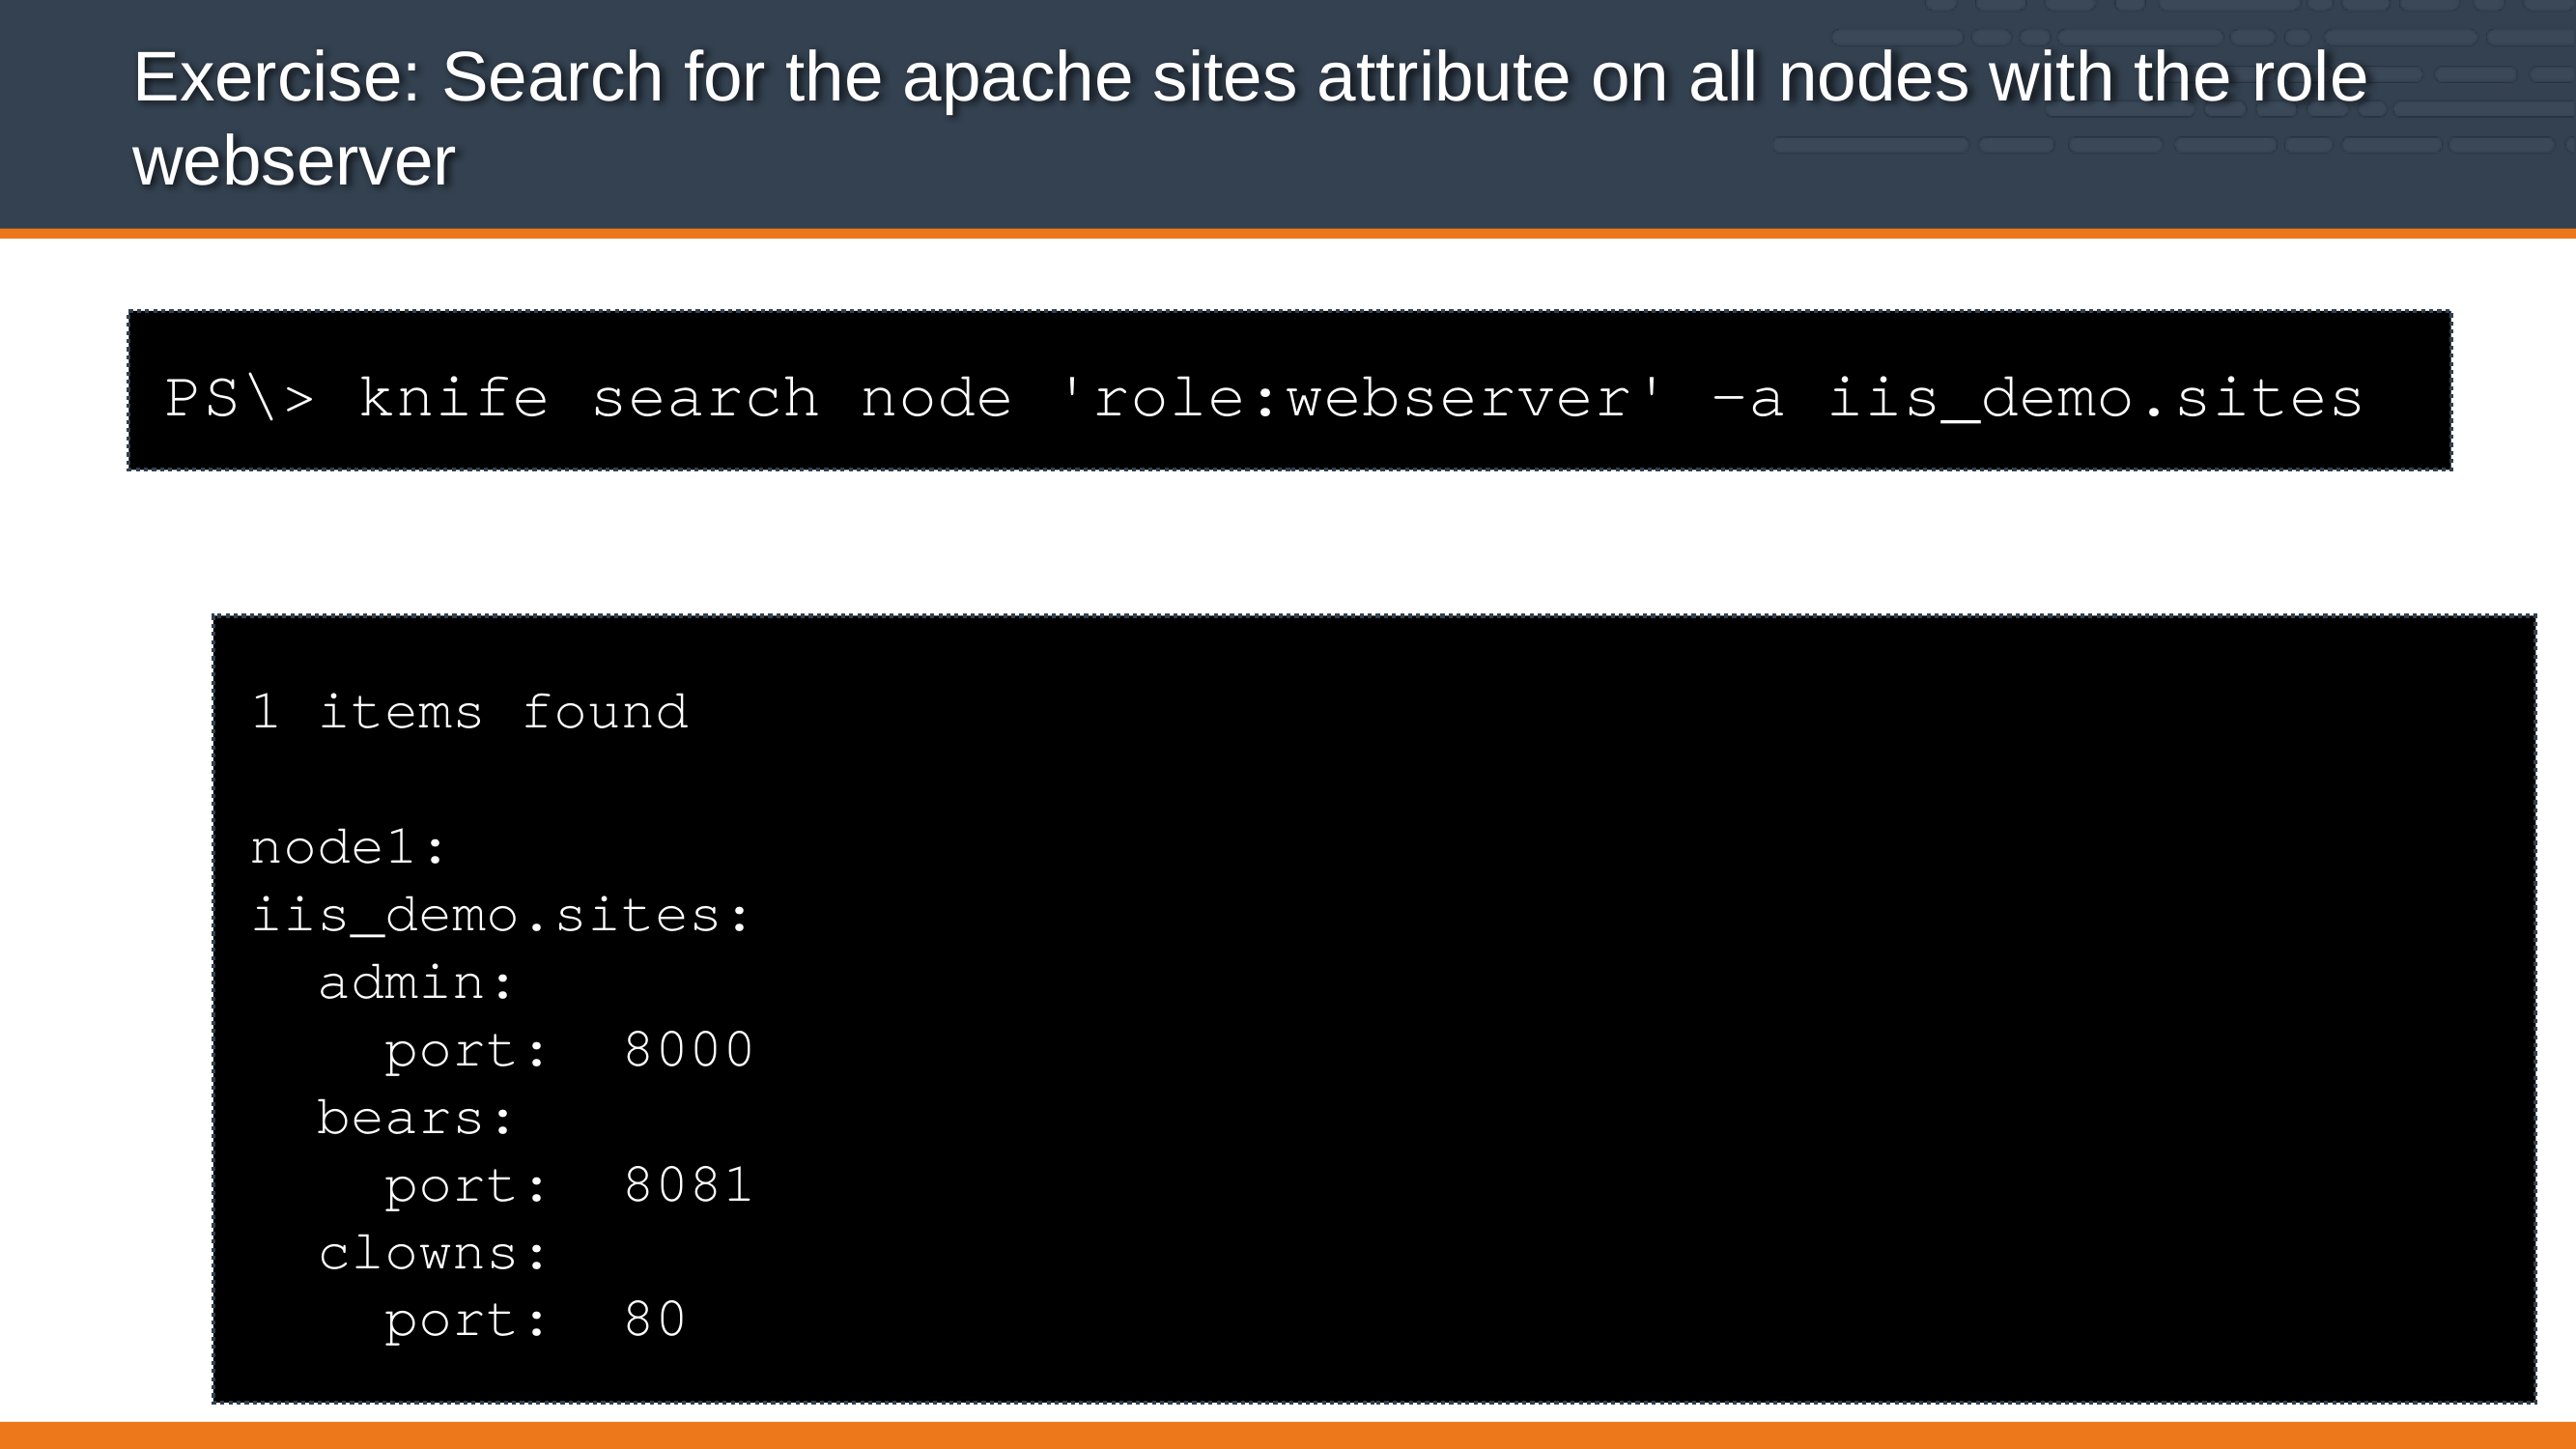

# Exercise: Search for the apache sites attribute on all nodes with the role webserver
PS\> knife search node 'role:webserver' -a iis_demo.sites
1 items found

node1:
iis_demo.sites:
  admin:
    port:  8000
  bears:
    port:  8081
  clowns:
    port:  80